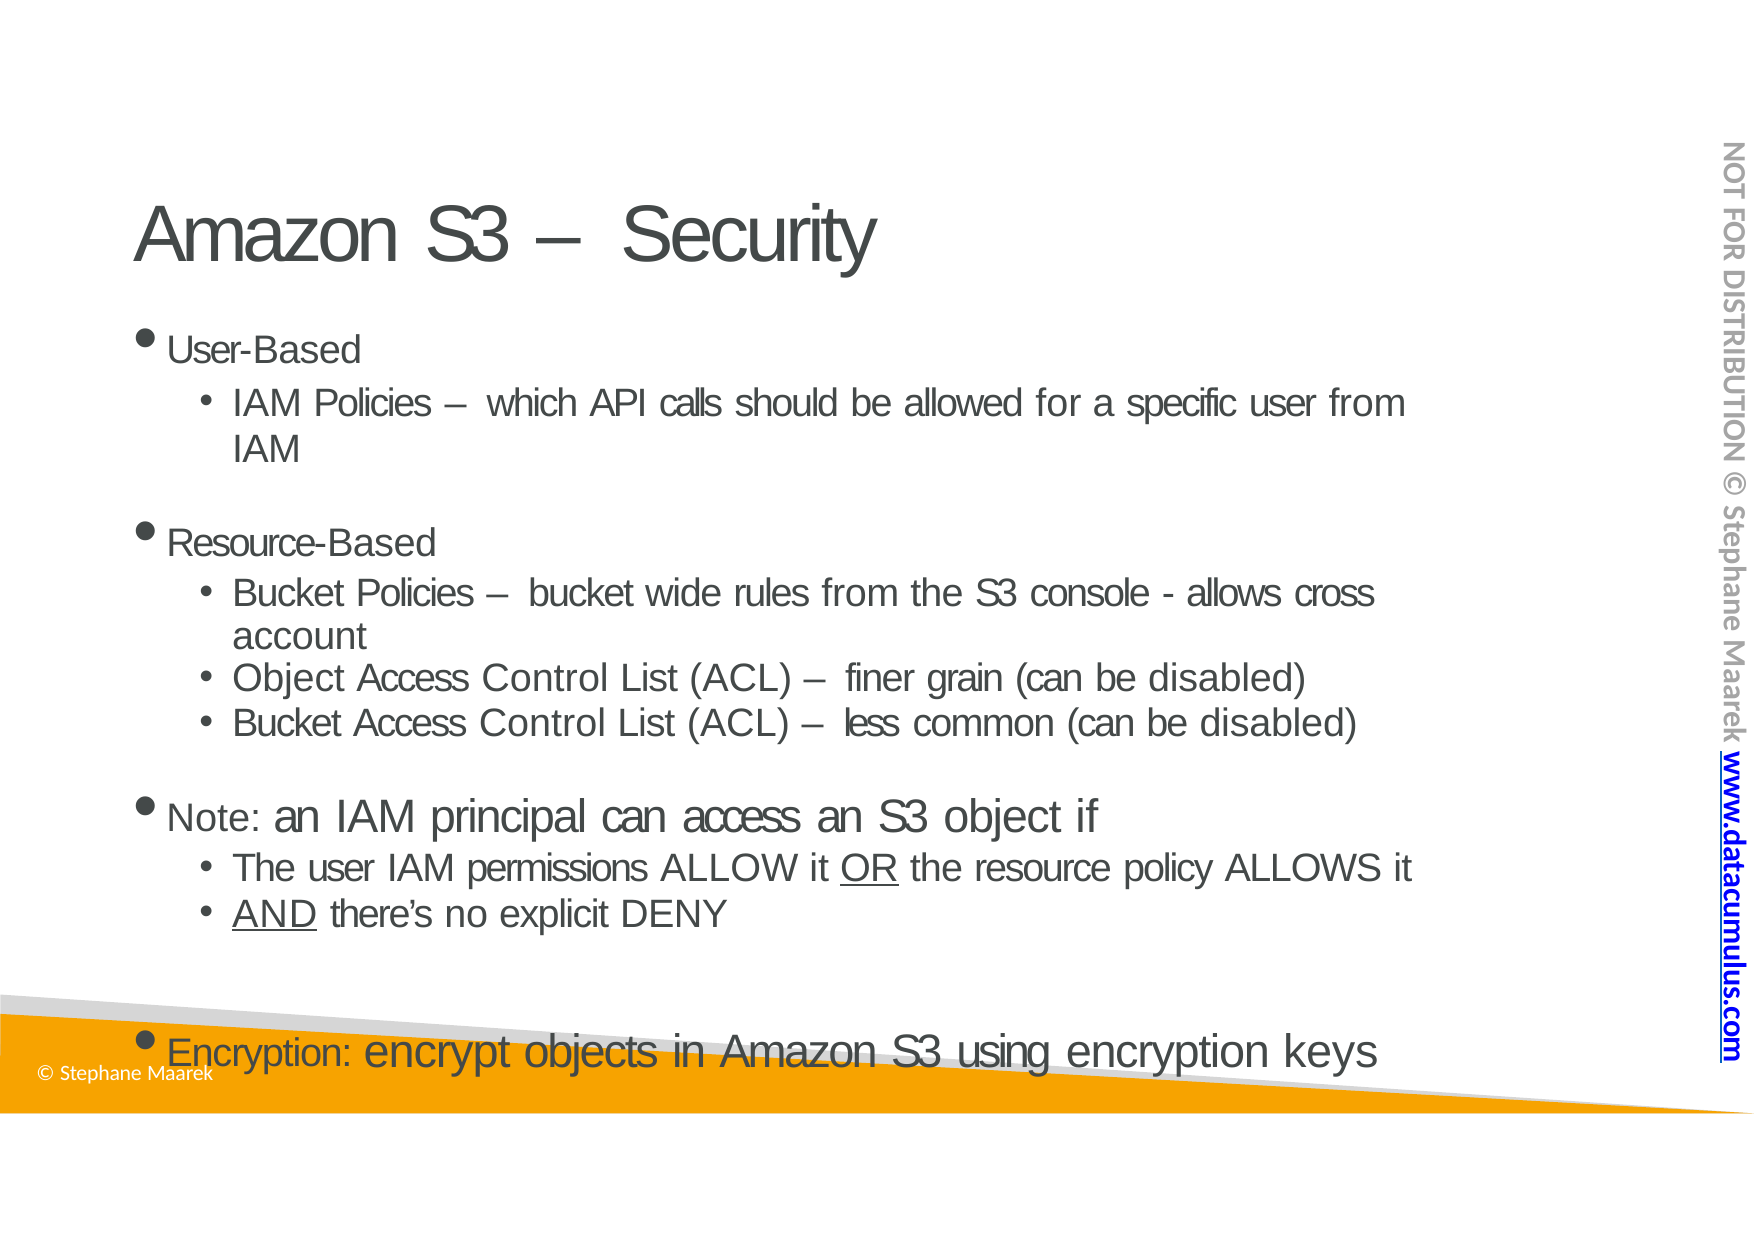

NOT FOR DISTRIBUTION © Stephane Maarek www.datacumulus.com
# Amazon S3 – Security
User-Based
IAM Policies – which API calls should be allowed for a specific user from IAM

Resource-Based
Bucket Policies – bucket wide rules from the S3 console - allows cross account
Object Access Control List (ACL) – finer grain (can be disabled)
Bucket Access Control List (ACL) – less common (can be disabled)

Note: an IAM principal can access an S3 object if
The user IAM permissions ALLOW it OR the resource policy ALLOWS it
AND there’s no explicit DENY

Encryption: encrypt objects in Amazon S3 using encryption keys
© Stephane Maarek